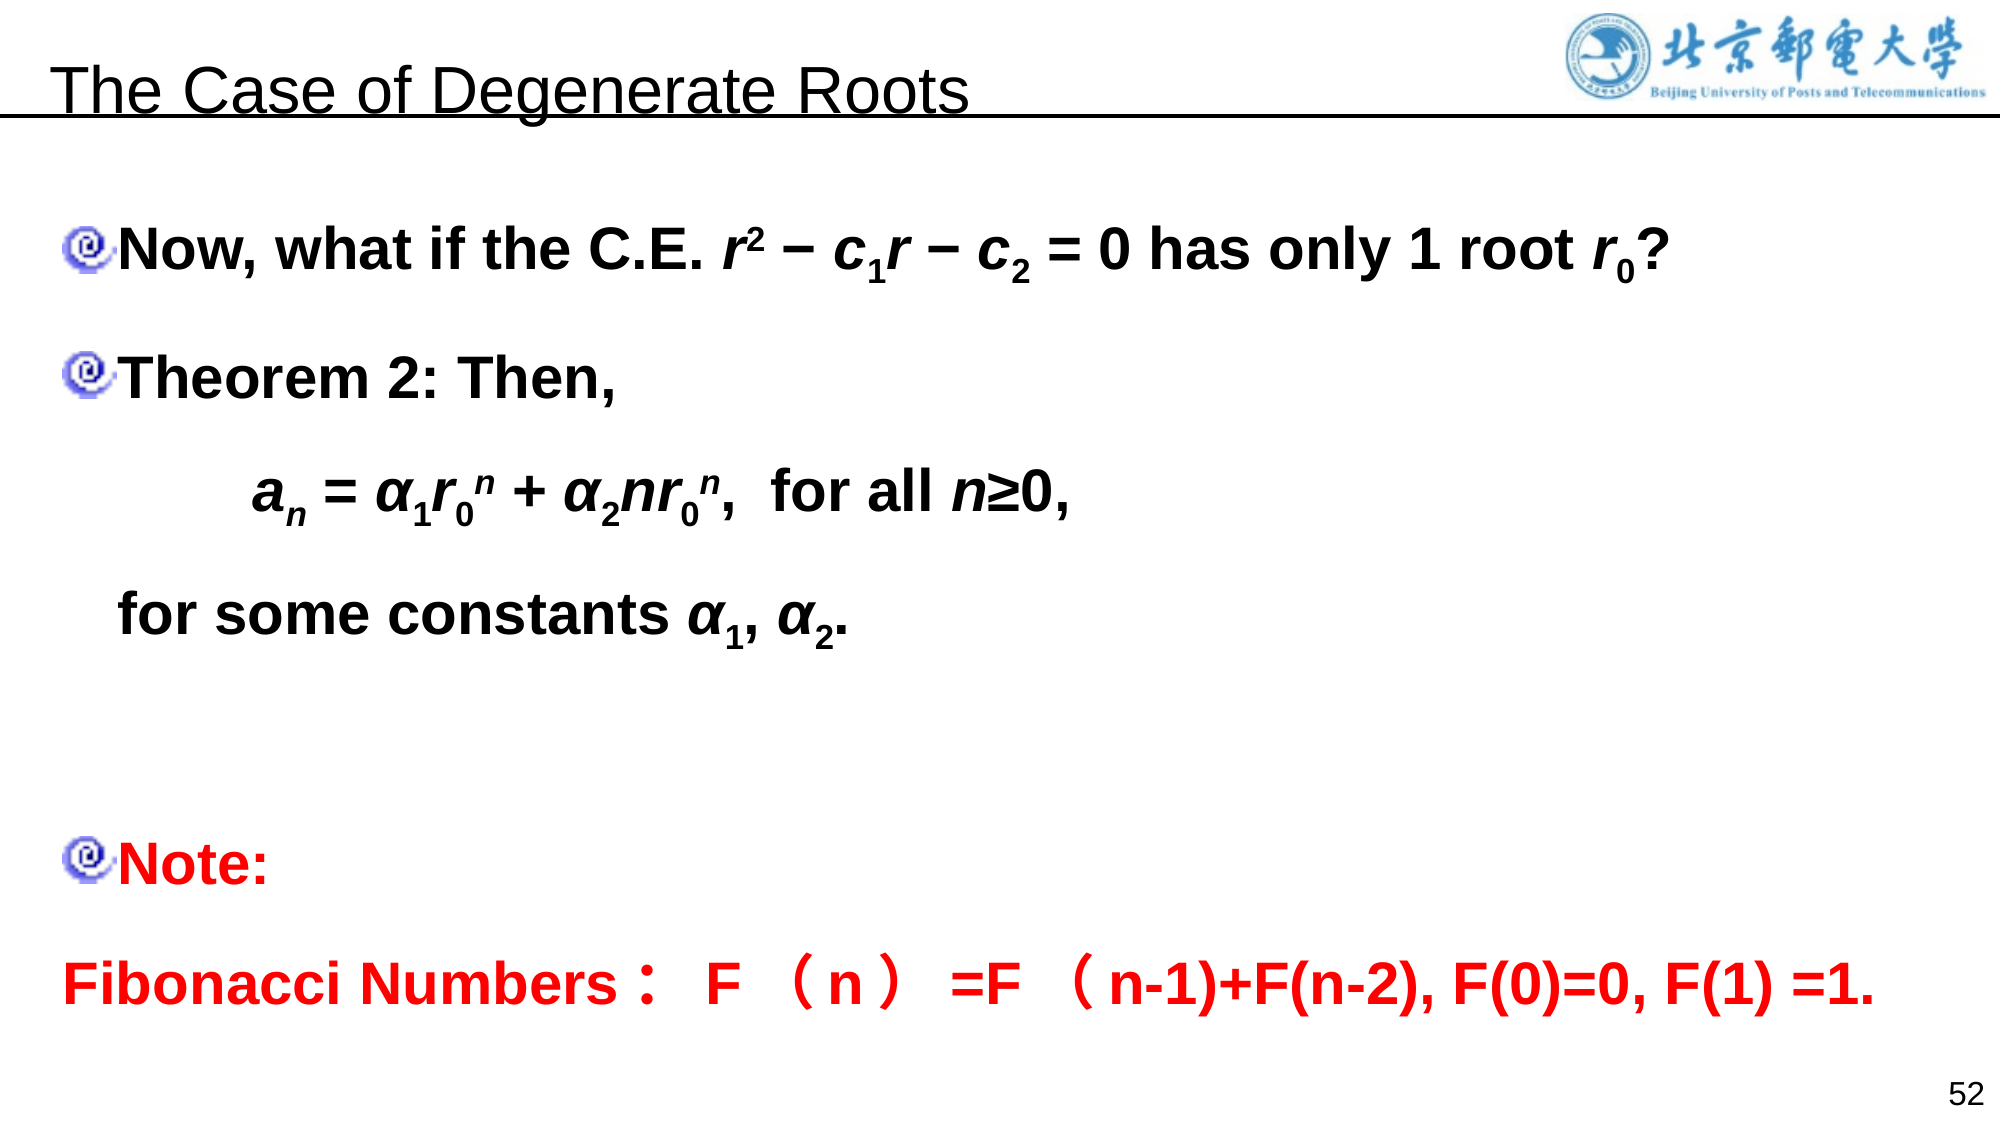

The Case of Degenerate Roots
Now, what if the C.E. r2 − c1r − c2 = 0 has only 1 root r0?
Theorem 2: Then,
	an = α1r0n + α2nr0n,  for all n≥0,
for some constants α1, α2.

Note:
Fibonacci Numbers：F（n）=F（n-1)+F(n-2), F(0)=0, F(1) =1.